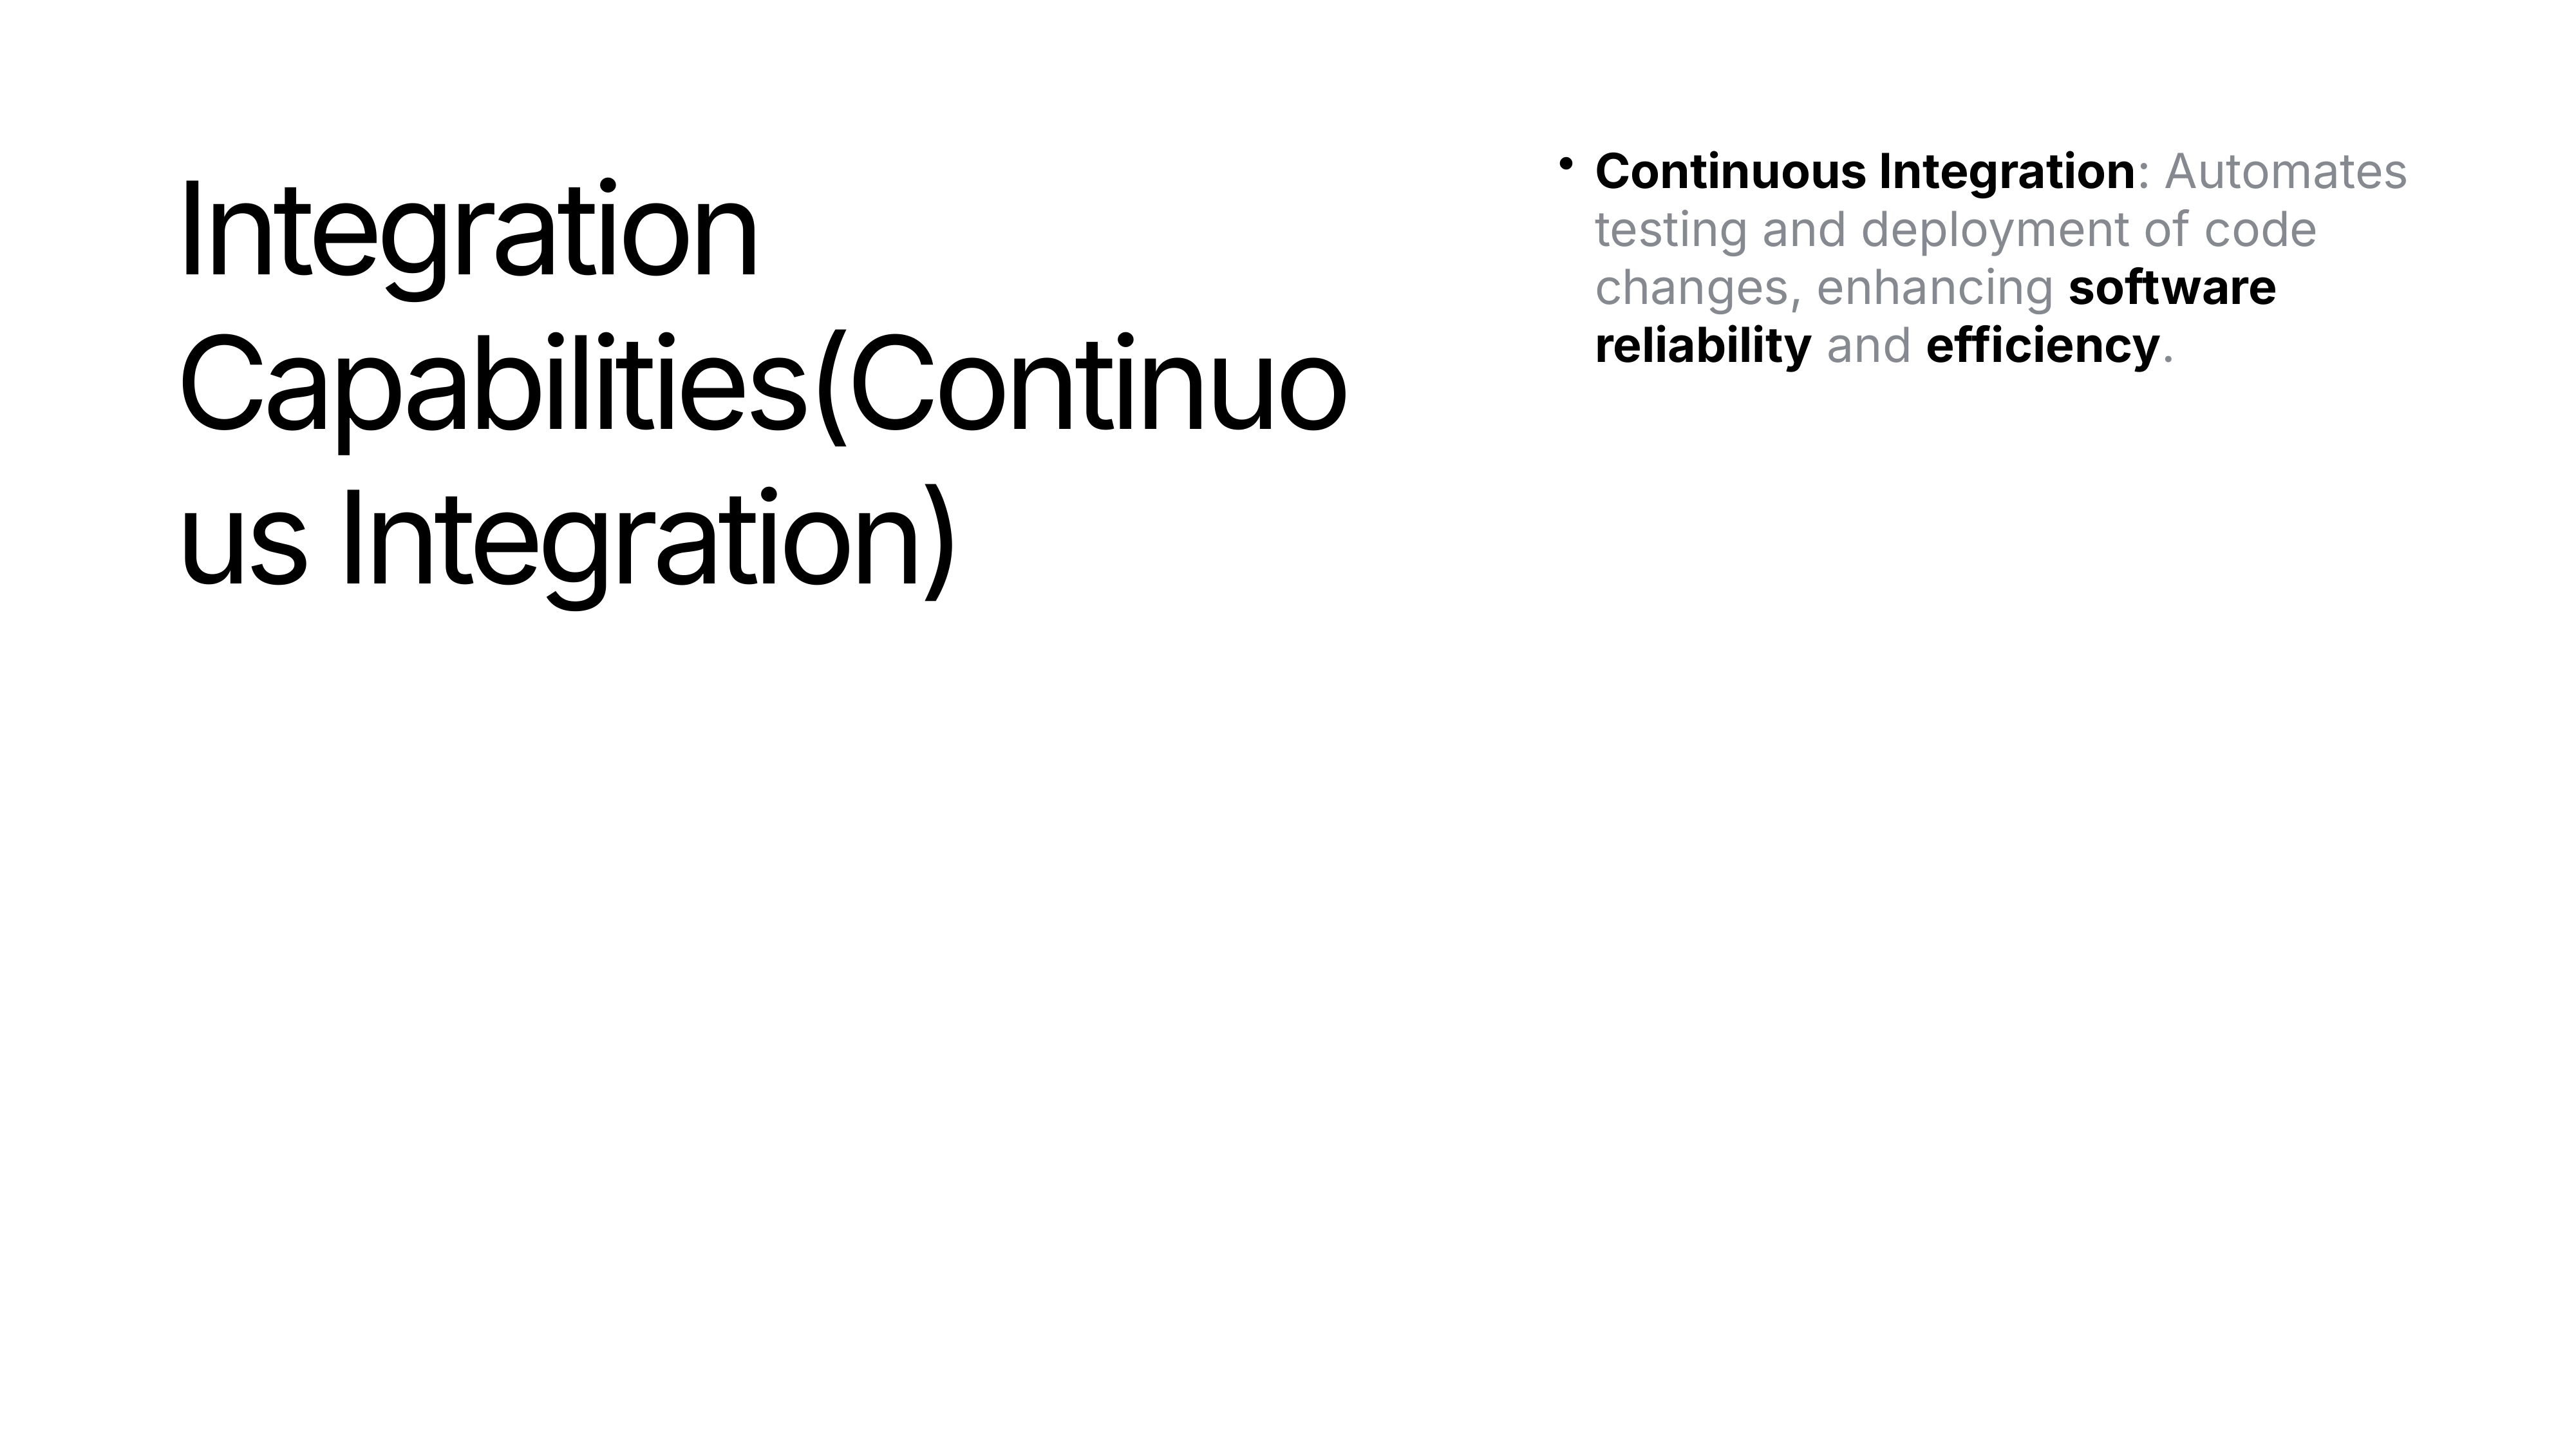

Continuous Integration: Automates testing and deployment of code changes, enhancing software reliability and efficiency.
Integration Capabilities(Continuous Integration)